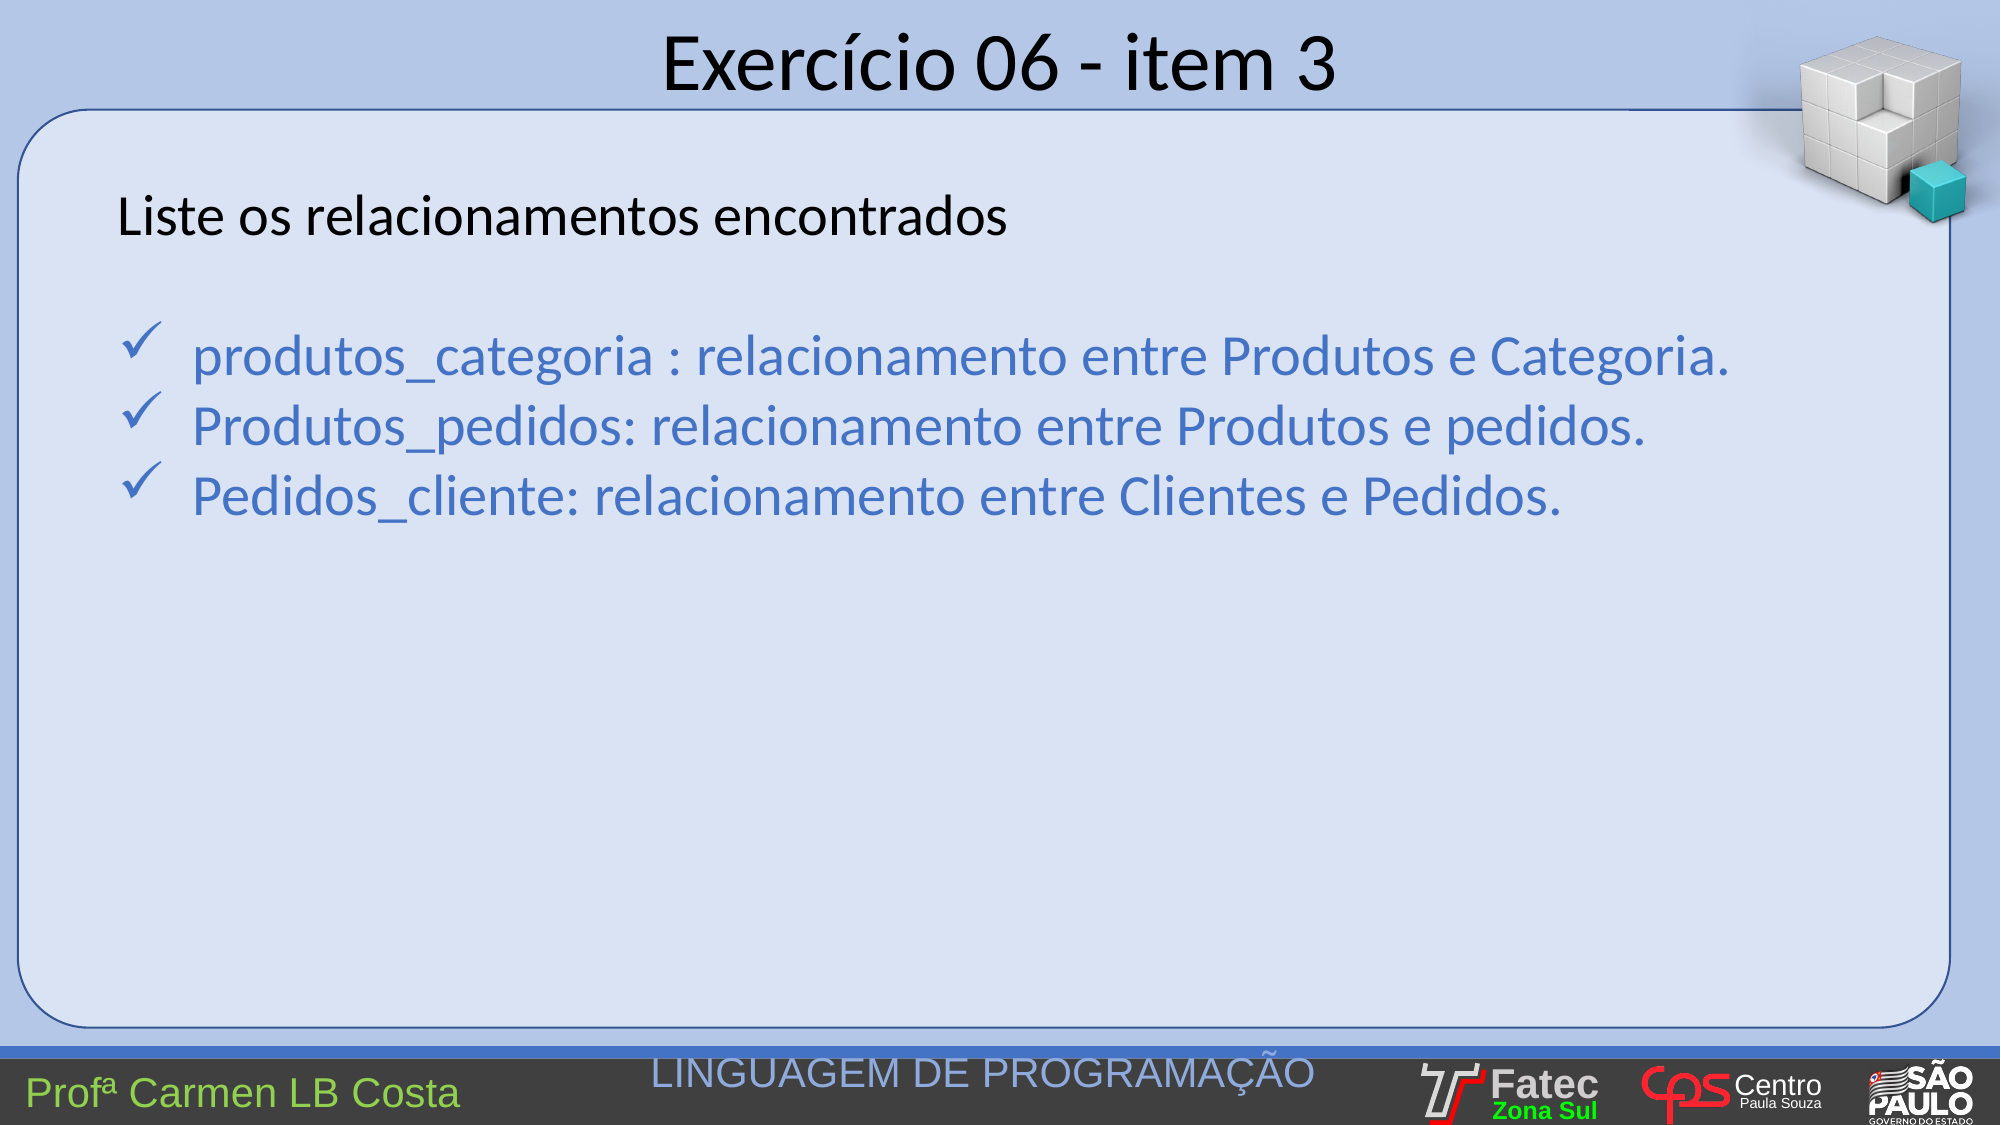

Exercício 06 - item 3

Liste os relacionamentos encontrados

produtos_categoria : relacionamento entre Produtos e Categoria.
Produtos_pedidos: relacionamento entre Produtos e pedidos.
Pedidos_cliente: relacionamento entre Clientes e Pedidos.